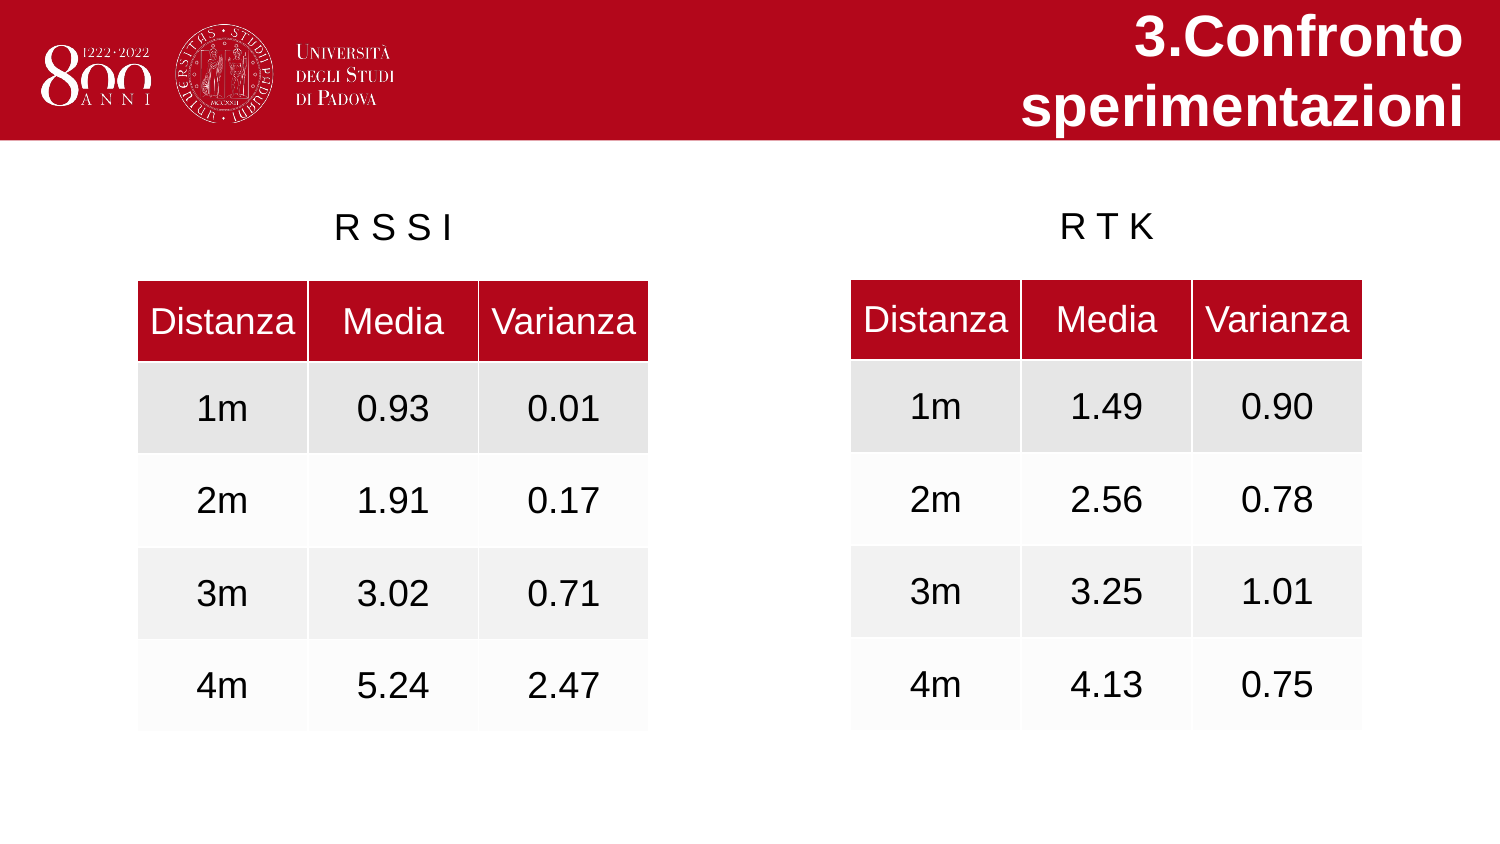

3.Confronto sperimentazioni
R T K
R S S I
| Distanza | Media | Varianza |
| --- | --- | --- |
| 1m | 1.49 | 0.90 |
| 2m | 2.56 | 0.78 |
| 3m | 3.25 | 1.01 |
| 4m | 4.13 | 0.75 |
| Distanza | Media | Varianza |
| --- | --- | --- |
| 1m | 0.93 | 0.01 |
| 2m | 1.91 | 0.17 |
| 3m | 3.02 | 0.71 |
| 4m | 5.24 | 2.47 |